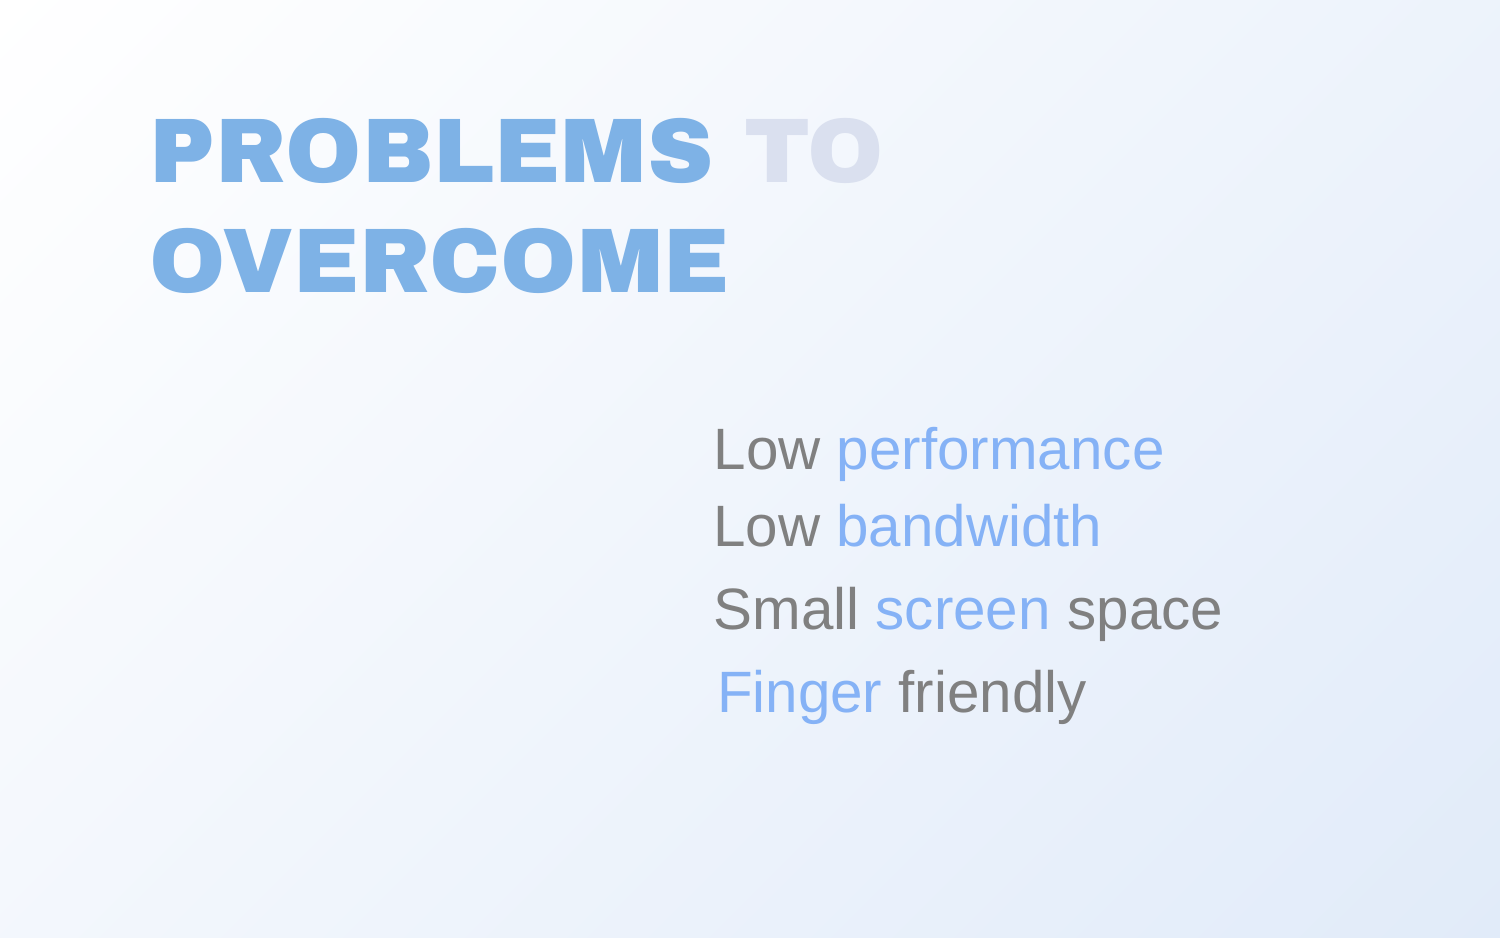

PROBLEMS TO
OVERCOME
Low performance
Low bandwidth
Small screen space
Finger friendly